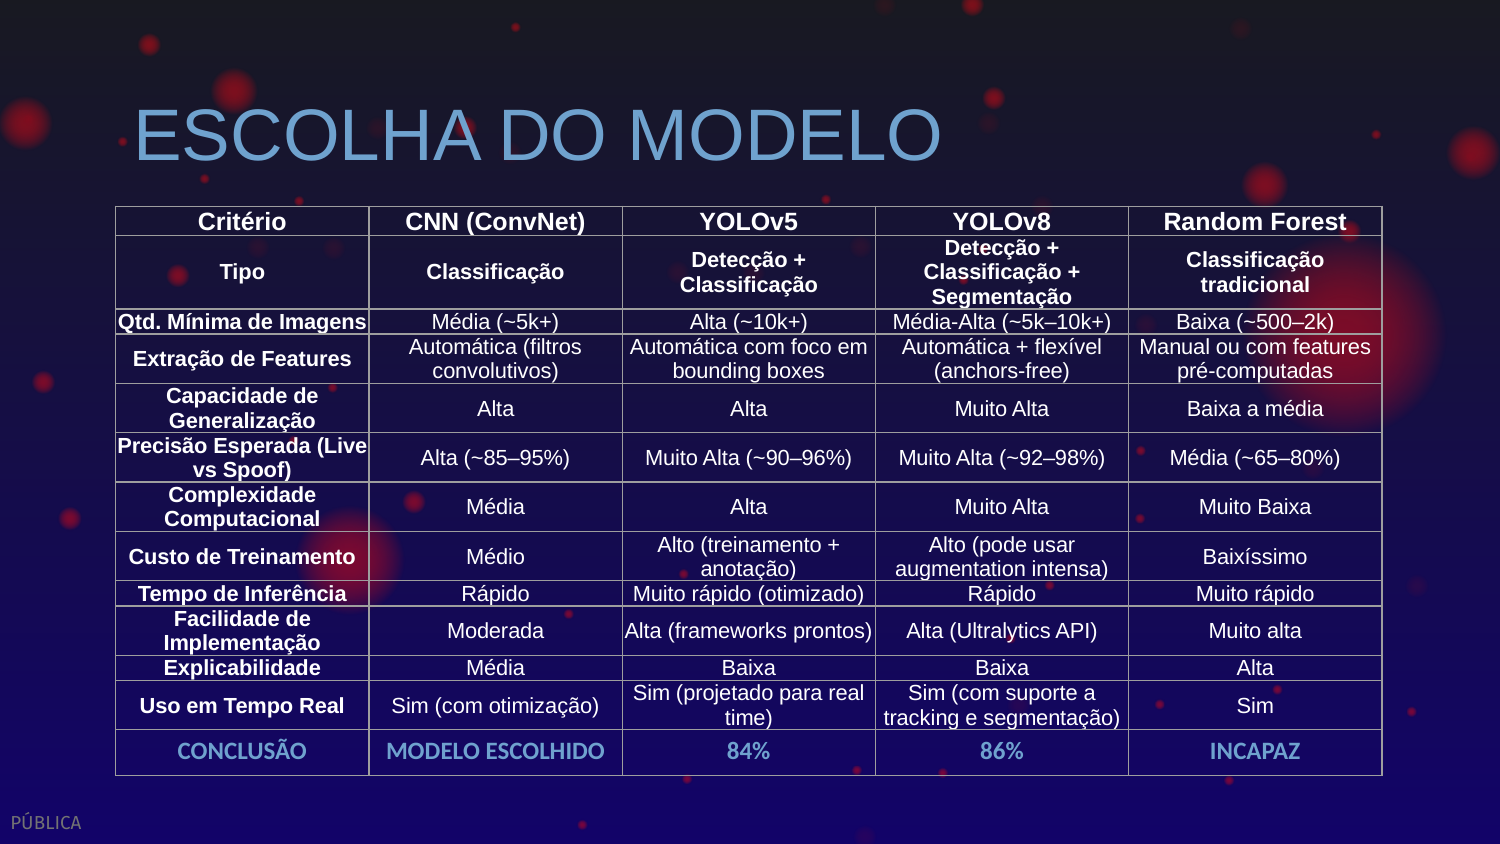

# ESCOLHA DO MODELO
| Critério | CNN (ConvNet) | YOLOv5 | YOLOv8 | Random Forest |
| --- | --- | --- | --- | --- |
| Tipo | Classificação | Detecção + Classificação | Detecção + Classificação + Segmentação | Classificação tradicional |
| Qtd. Mínima de Imagens | Média (~5k+) | Alta (~10k+) | Média-Alta (~5k–10k+) | Baixa (~500–2k) |
| Extração de Features | Automática (filtros convolutivos) | Automática com foco em bounding boxes | Automática + flexível (anchors-free) | Manual ou com features pré-computadas |
| Capacidade de Generalização | Alta | Alta | Muito Alta | Baixa a média |
| Precisão Esperada (Live vs Spoof) | Alta (~85–95%) | Muito Alta (~90–96%) | Muito Alta (~92–98%) | Média (~65–80%) |
| Complexidade Computacional | Média | Alta | Muito Alta | Muito Baixa |
| Custo de Treinamento | Médio | Alto (treinamento + anotação) | Alto (pode usar augmentation intensa) | Baixíssimo |
| Tempo de Inferência | Rápido | Muito rápido (otimizado) | Rápido | Muito rápido |
| Facilidade de Implementação | Moderada | Alta (frameworks prontos) | Alta (Ultralytics API) | Muito alta |
| Explicabilidade | Média | Baixa | Baixa | Alta |
| Uso em Tempo Real | Sim (com otimização) | Sim (projetado para real time) | Sim (com suporte a tracking e segmentação) | Sim |
| CONCLUSÃO | MODELO ESCOLHIDO | 84% | 86% | INCAPAZ |